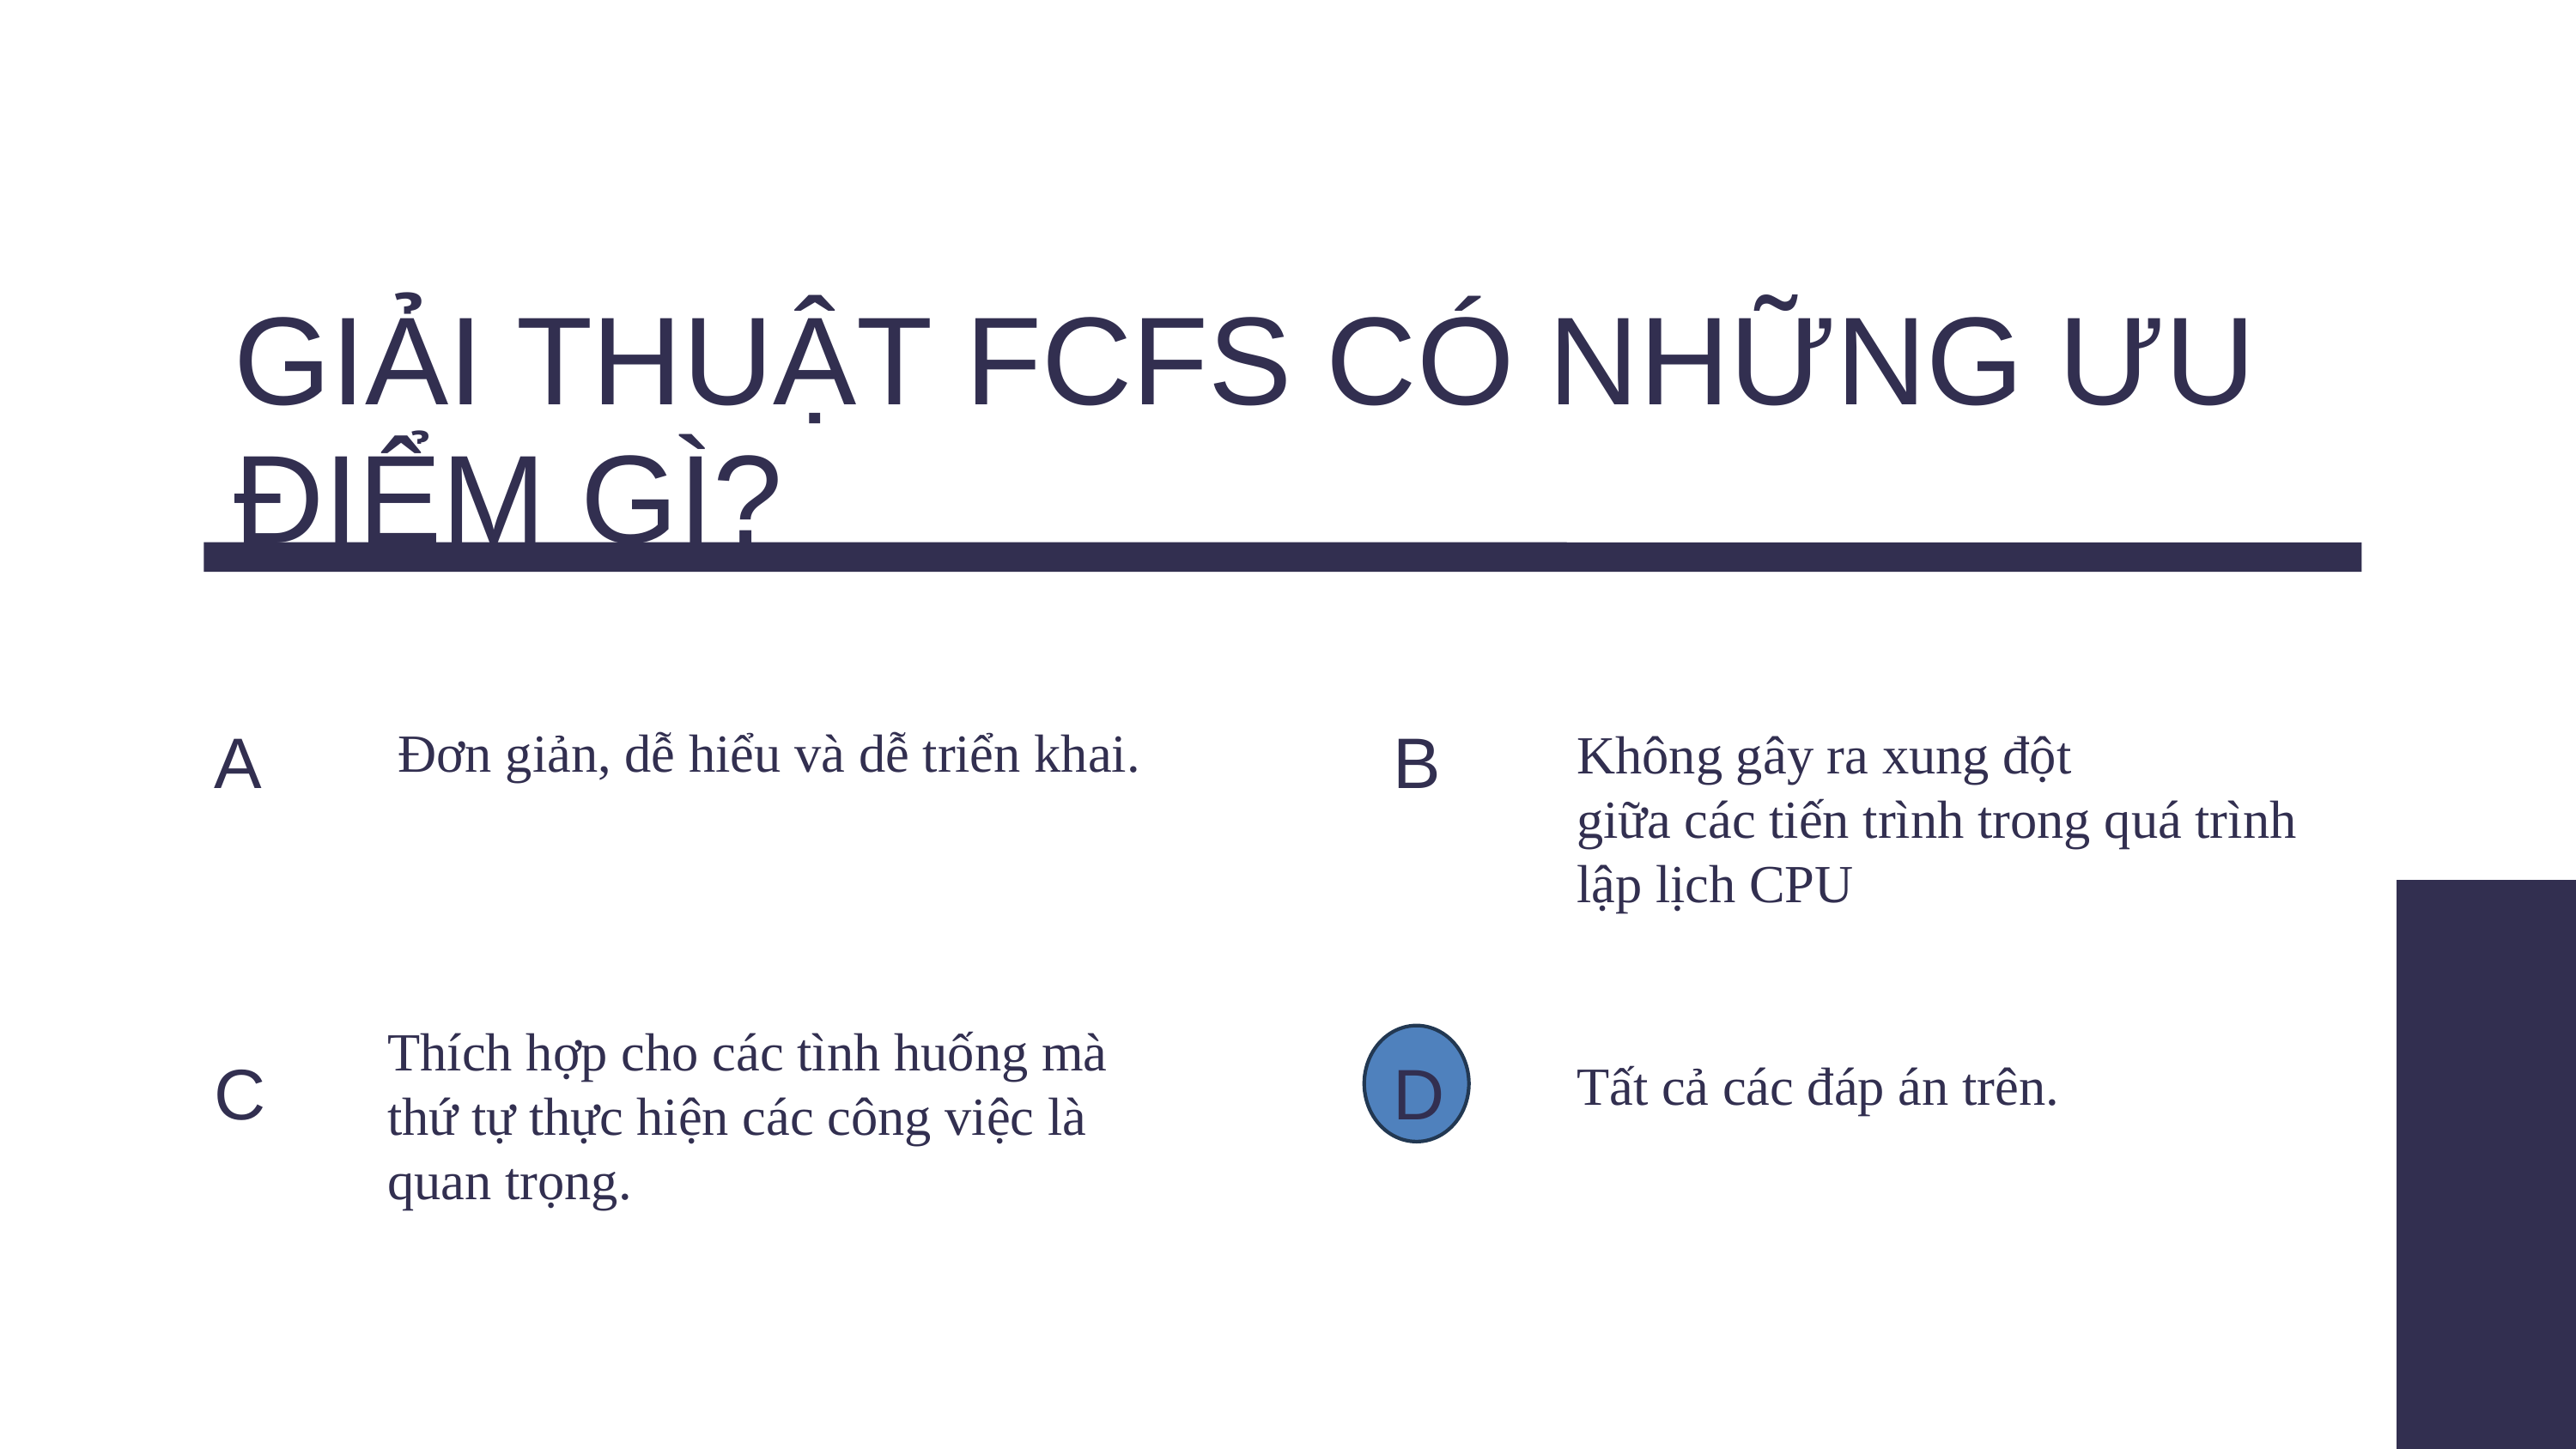

GIẢI THUẬT FCFS CÓ NHỮNG ƯU ĐIỂM GÌ?

Đơn giản, dễ hiểu và dễ triển khai.

Không gây ra xung đột
giữa các tiến trình trong quá trình lập lịch CPU

A
B

Thích hợp cho các tình huống mà thứ tự thực hiện các công việc là quan trọng.

Tất cả các đáp án trên.
C
D